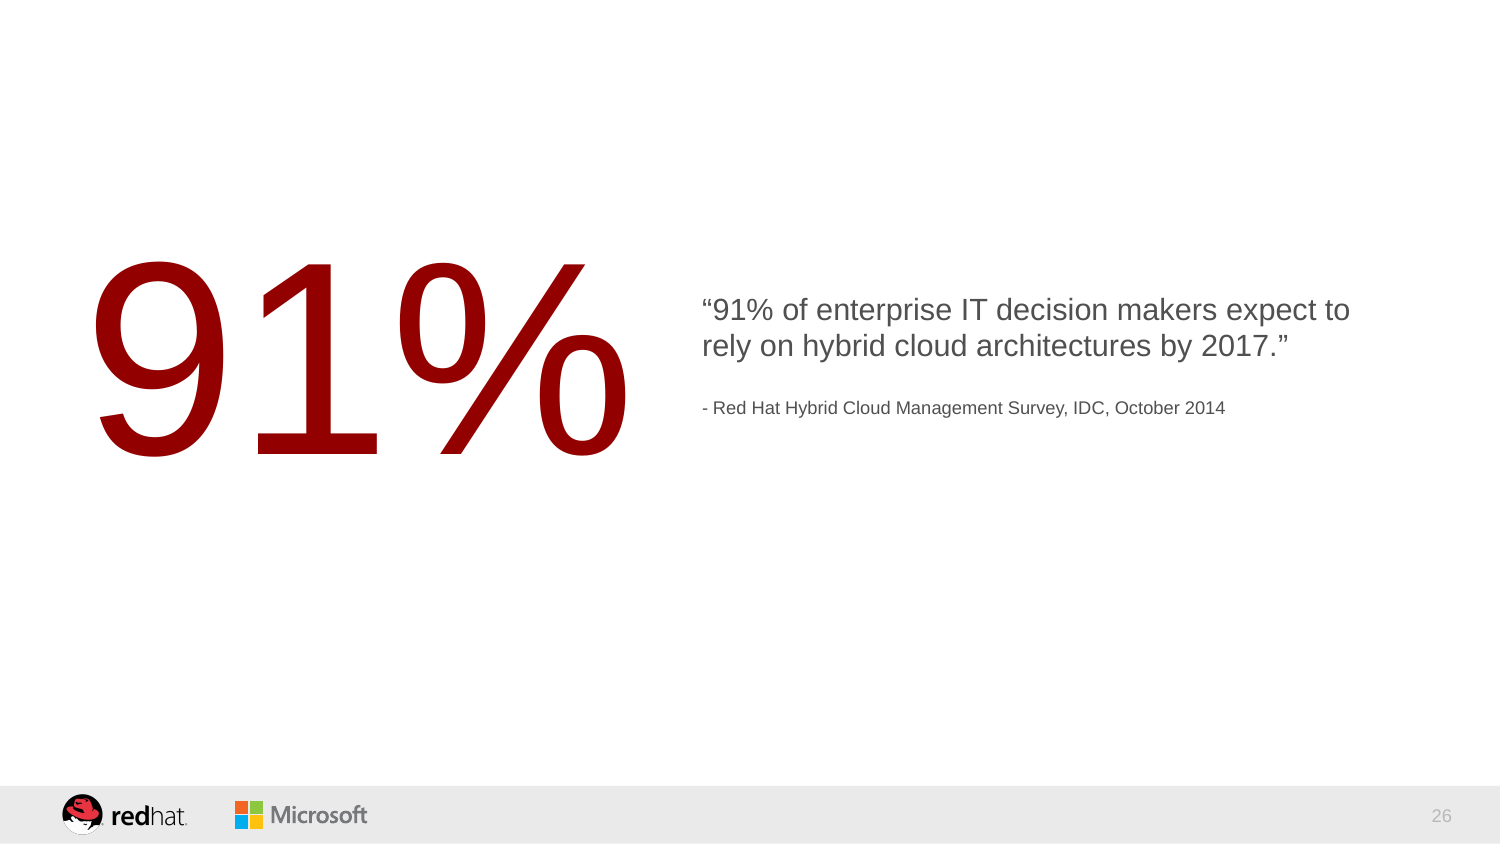

91%
“91% of enterprise IT decision makers expect to rely on hybrid cloud architectures by 2017.”

- Red Hat Hybrid Cloud Management Survey, IDC, October 2014
26